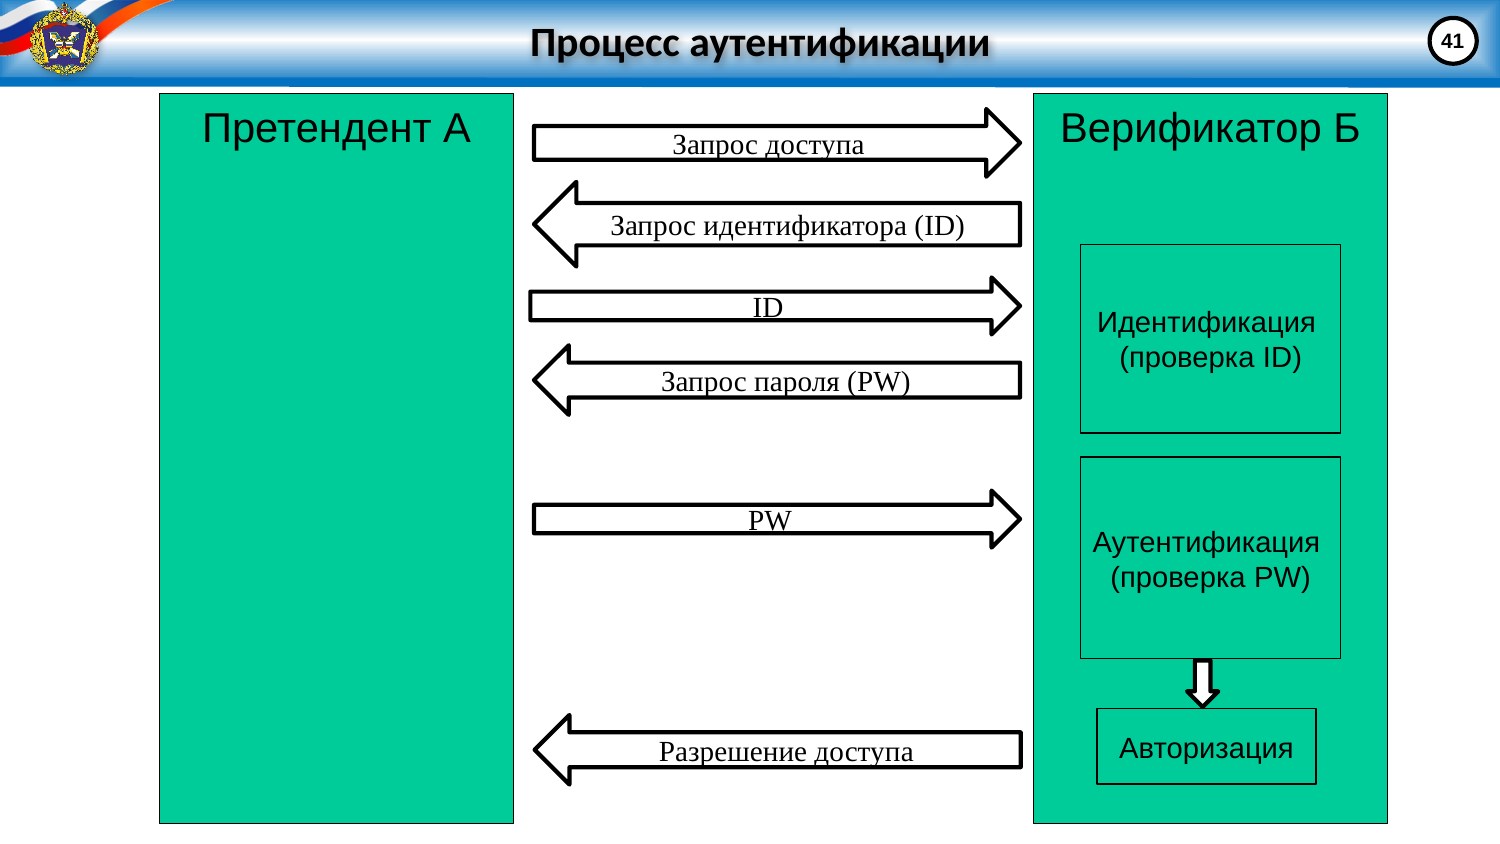

# Процесс аутентификации
41
Претендент А
Верификатор Б
Запрос доступа
Запрос идентификатора (ID)
Идентификация
(проверка ID)
ID
Запрос пароля (PW)
Аутентификация
(проверка PW)
PW

Авторизация
Разрешение доступа